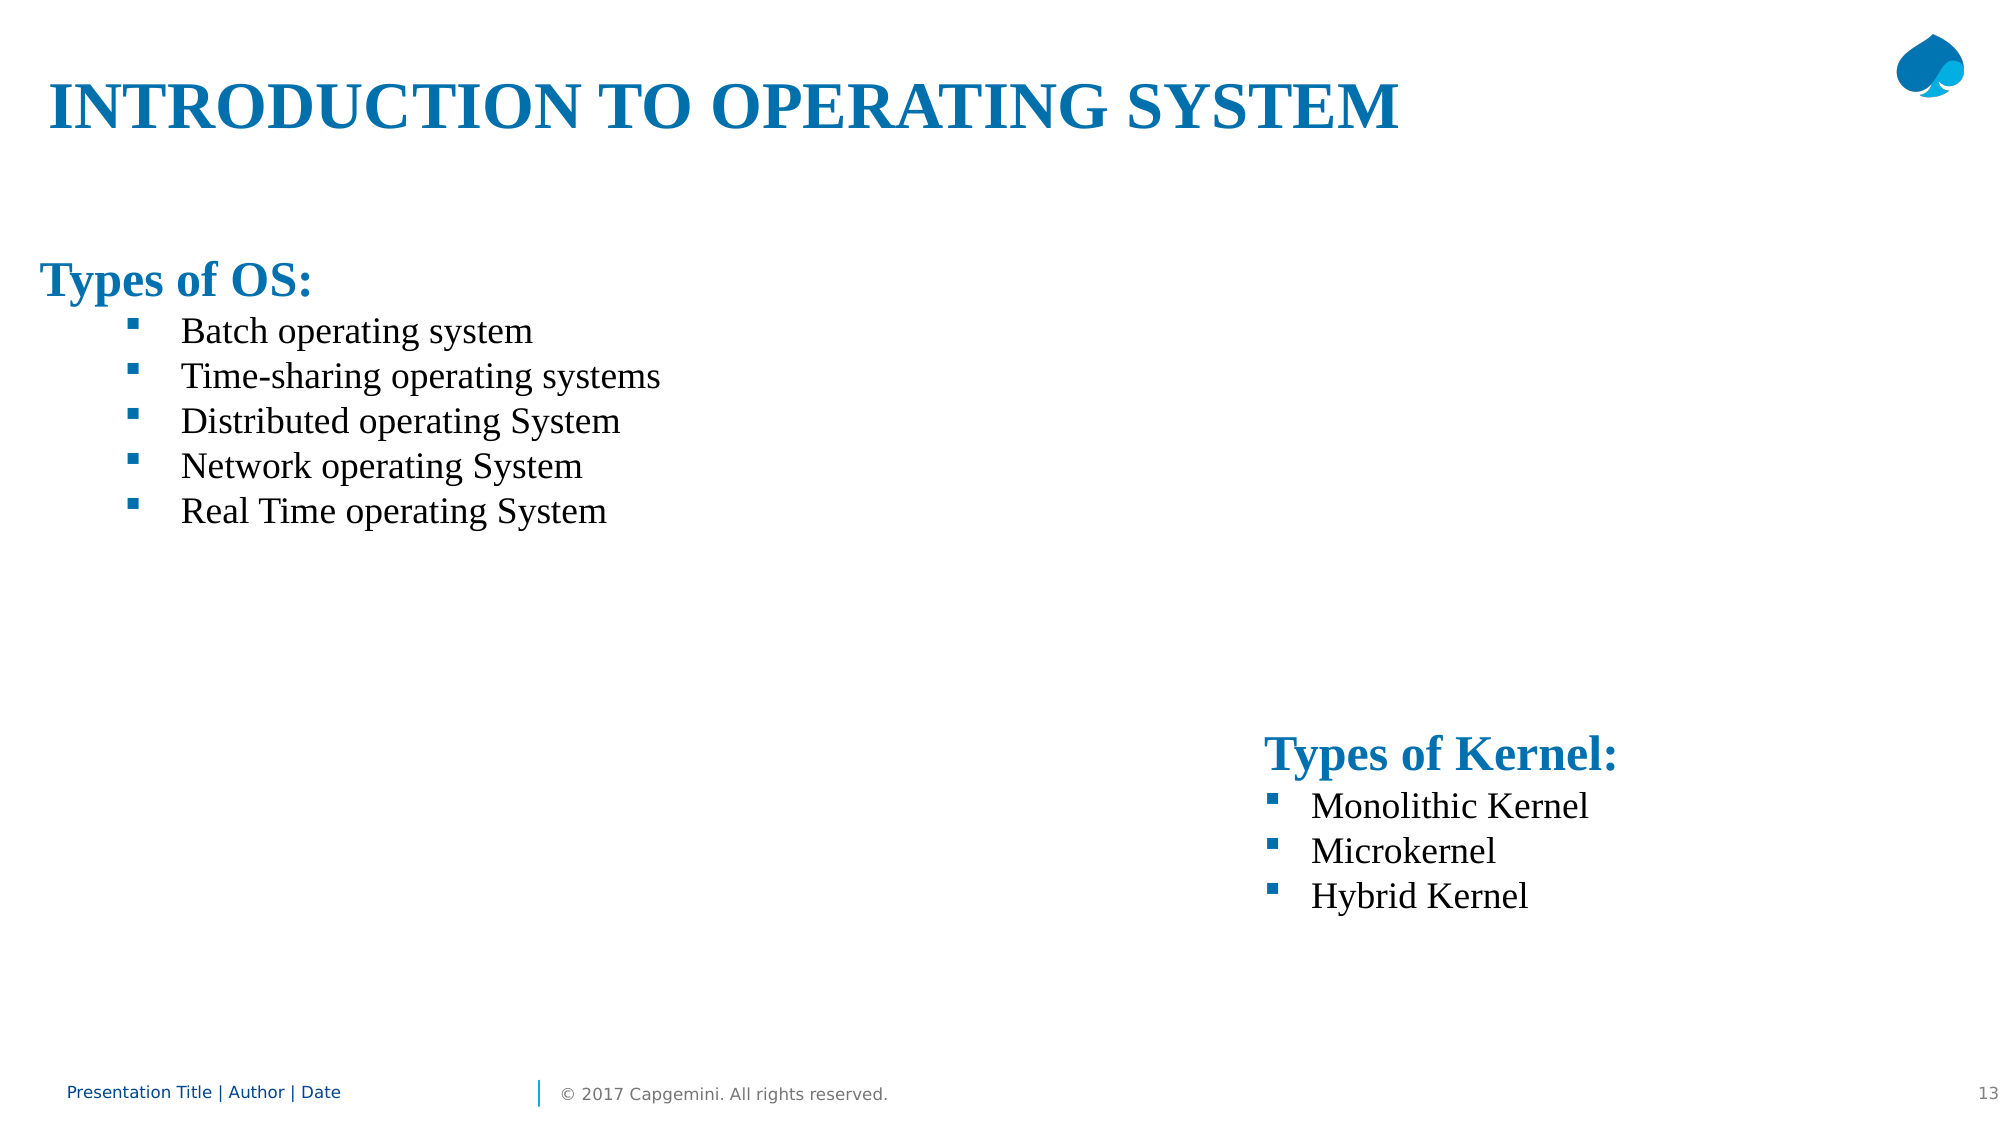

INTRODUCTION TO OPERATING SYSTEM
Types of OS:
Batch operating system
Time-sharing operating systems
Distributed operating System
Network operating System
Real Time operating System

Types of Kernel:
Monolithic Kernel
Microkernel
Hybrid Kernel